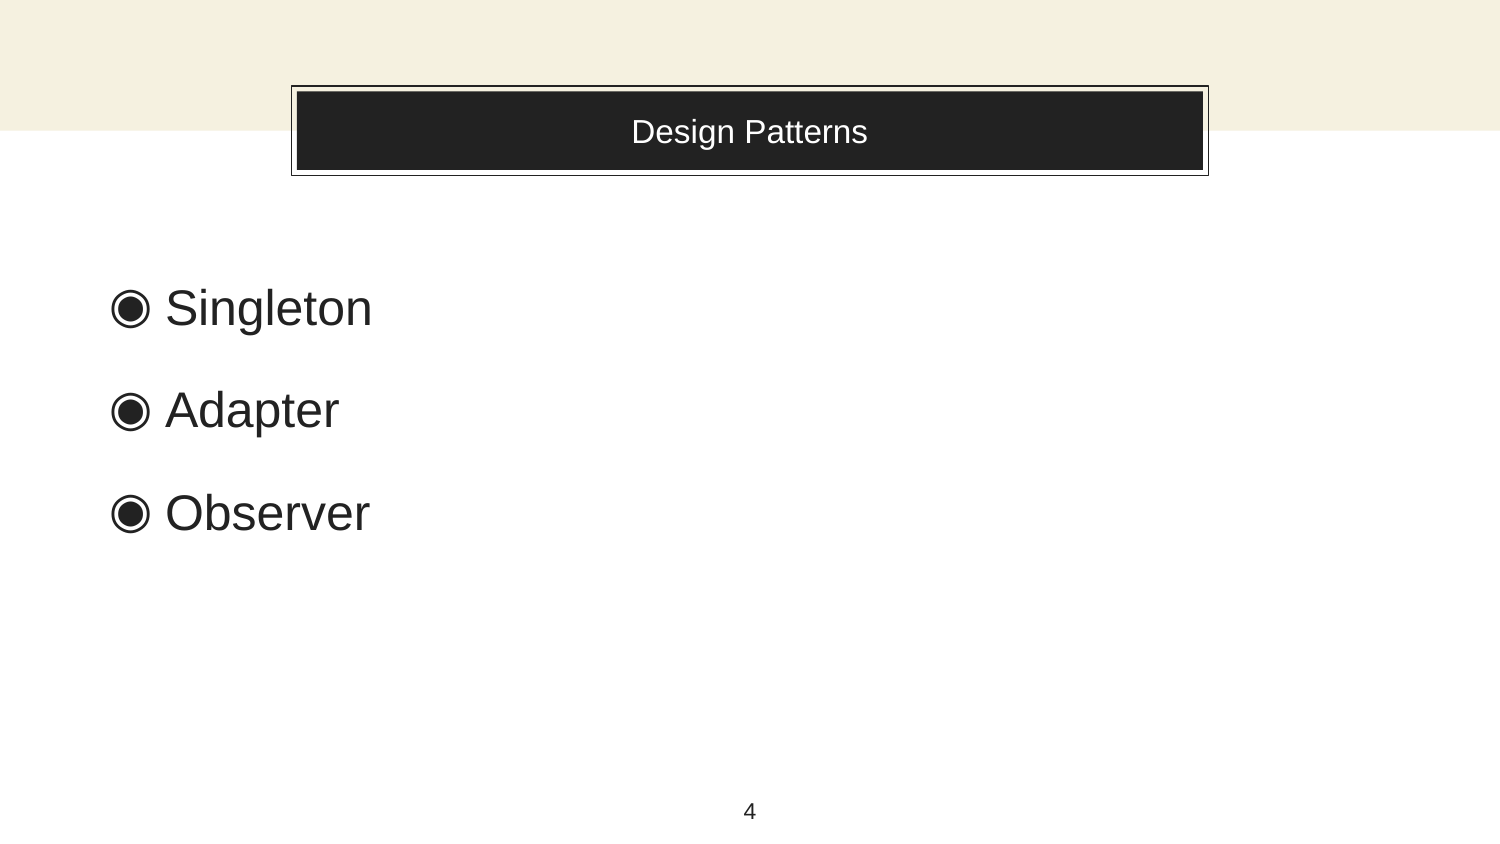

# Design Patterns
Singleton
Adapter
Observer
4